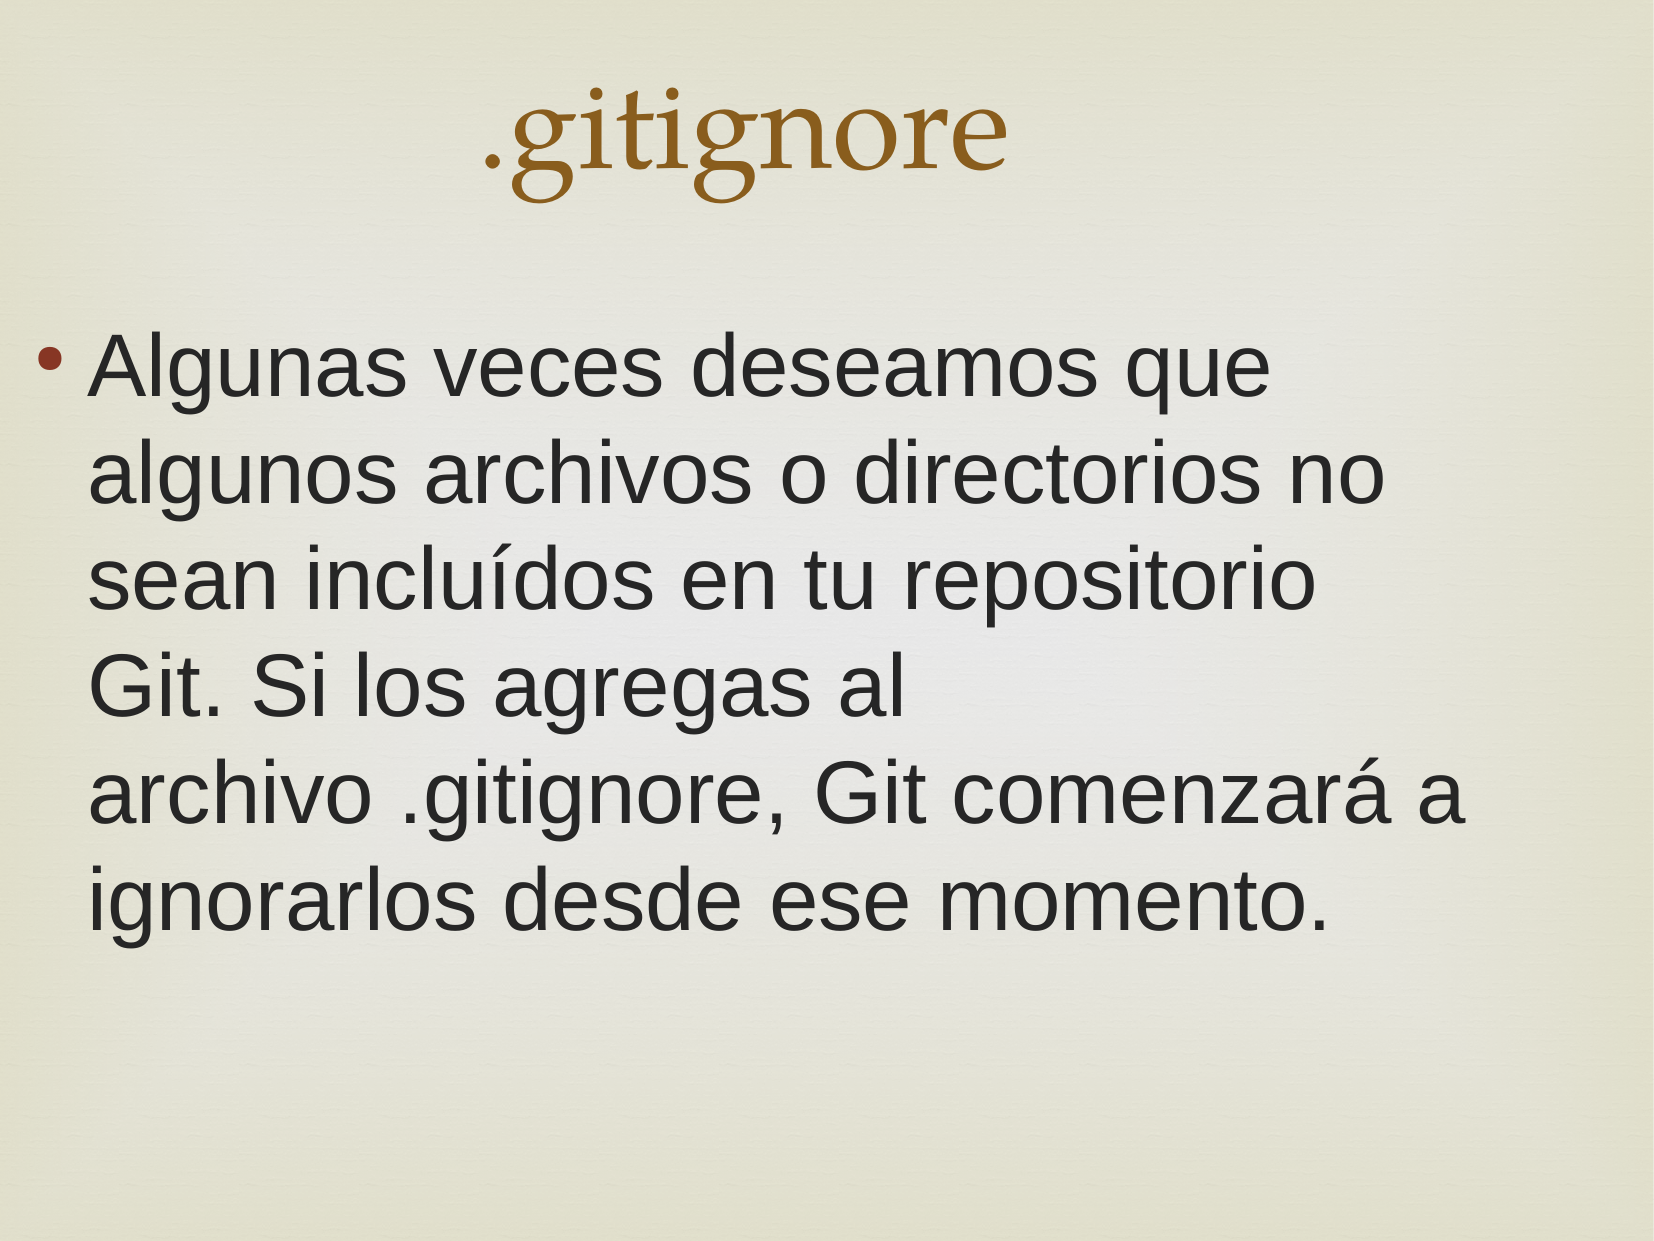

.gitignore
Algunas veces deseamos que algunos archivos o directorios no sean incluídos en tu repositorio Git. Si los agregas al archivo .gitignore, Git comenzará a ignorarlos desde ese momento.